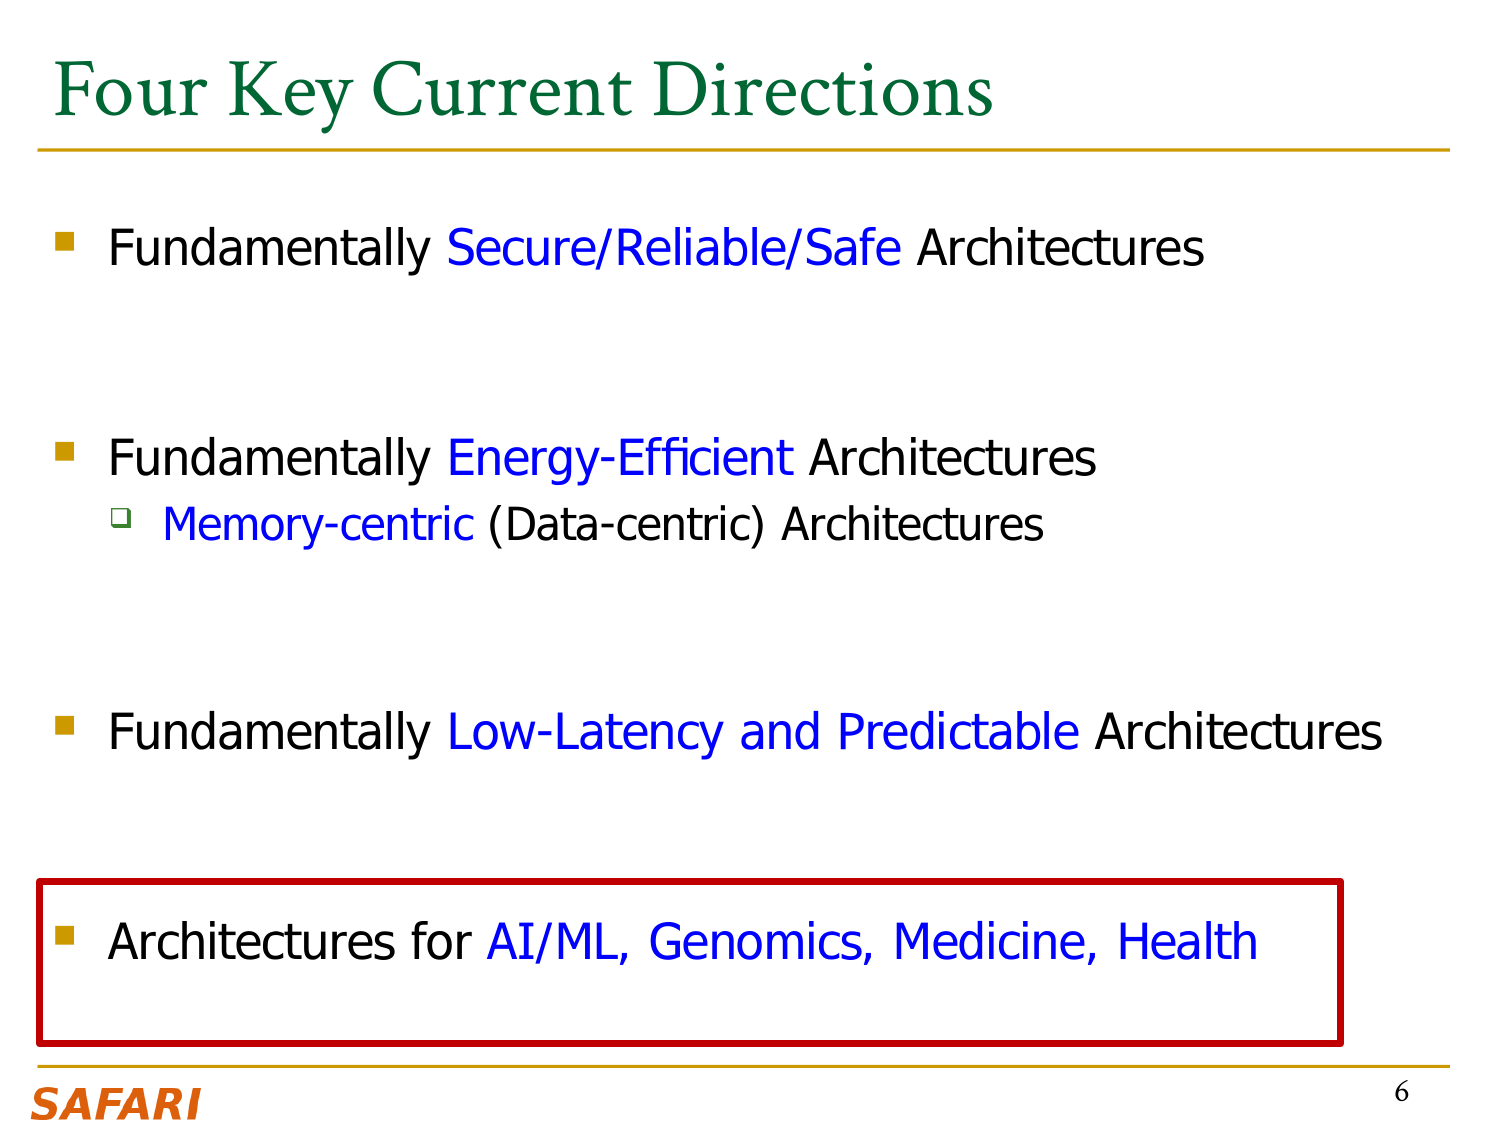

# Four Key Current Directions
Fundamentally Secure/Reliable/Safe Architectures

Fundamentally Energy-Efficient Architectures
Memory-centric (Data-centric) Architectures

Fundamentally Low-Latency and Predictable Architectures

Architectures for AI/ML, Genomics, Medicine, Health

6